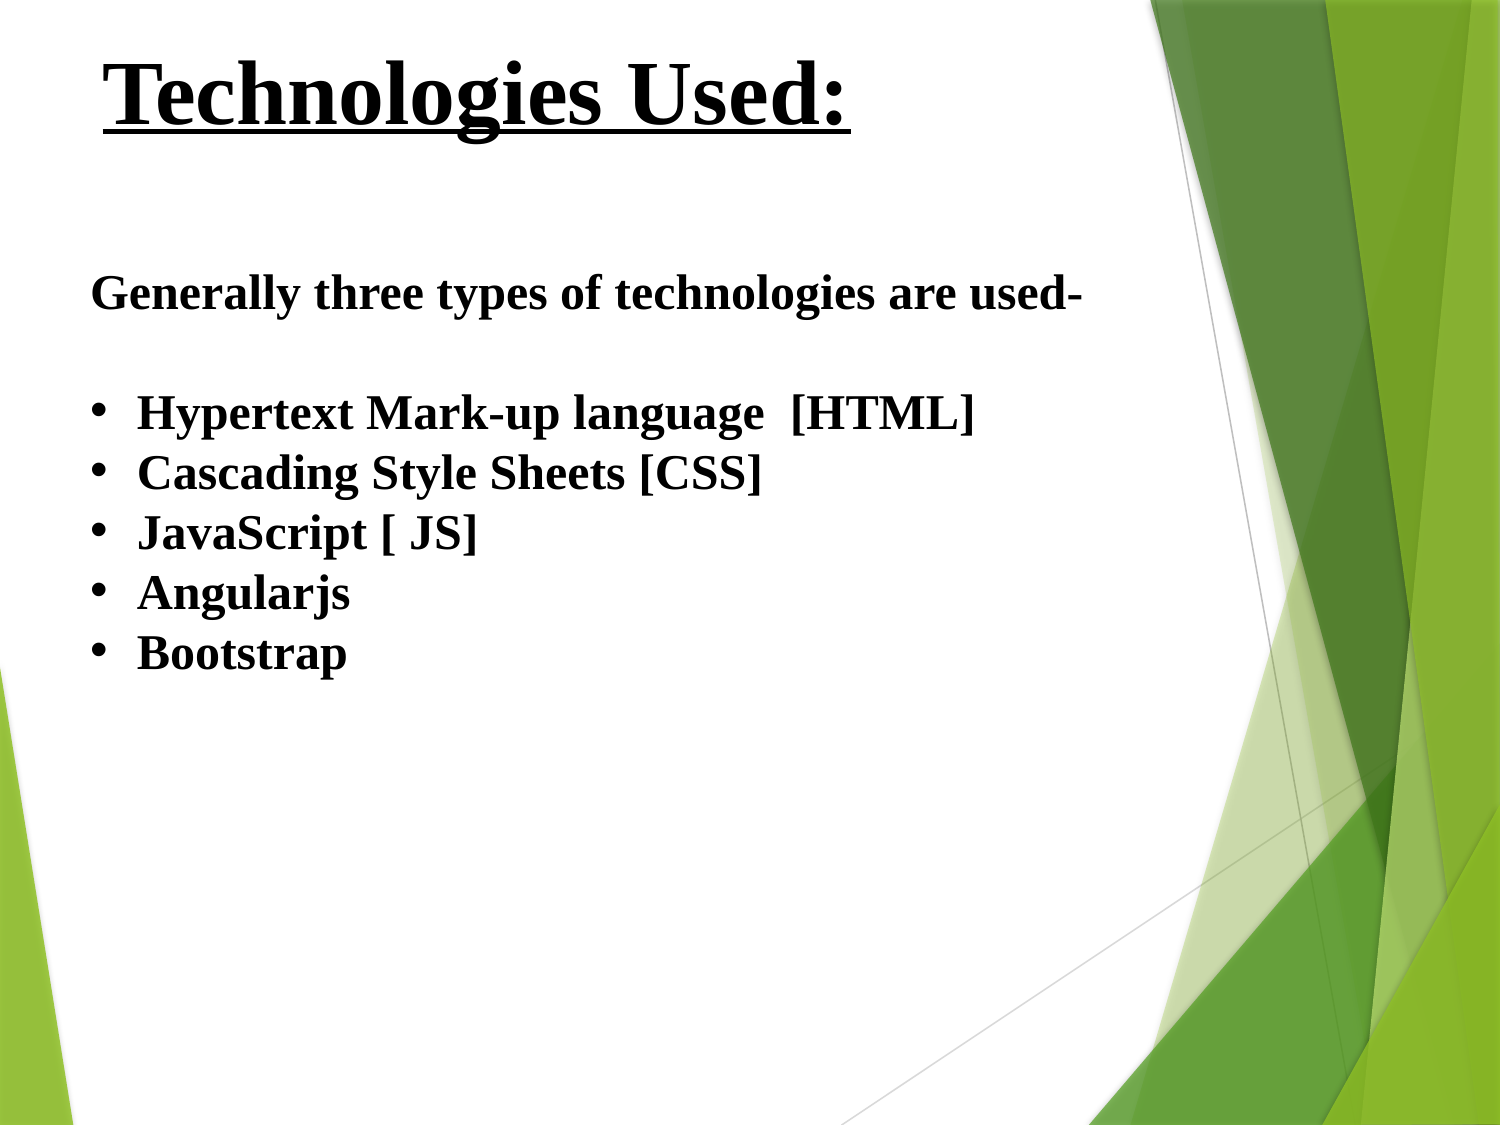

Technologies Used:
Generally three types of technologies are used-

Hypertext Mark-up language  [HTML]
Cascading Style Sheets [CSS]
JavaScript [ JS]
Angularjs
Bootstrap